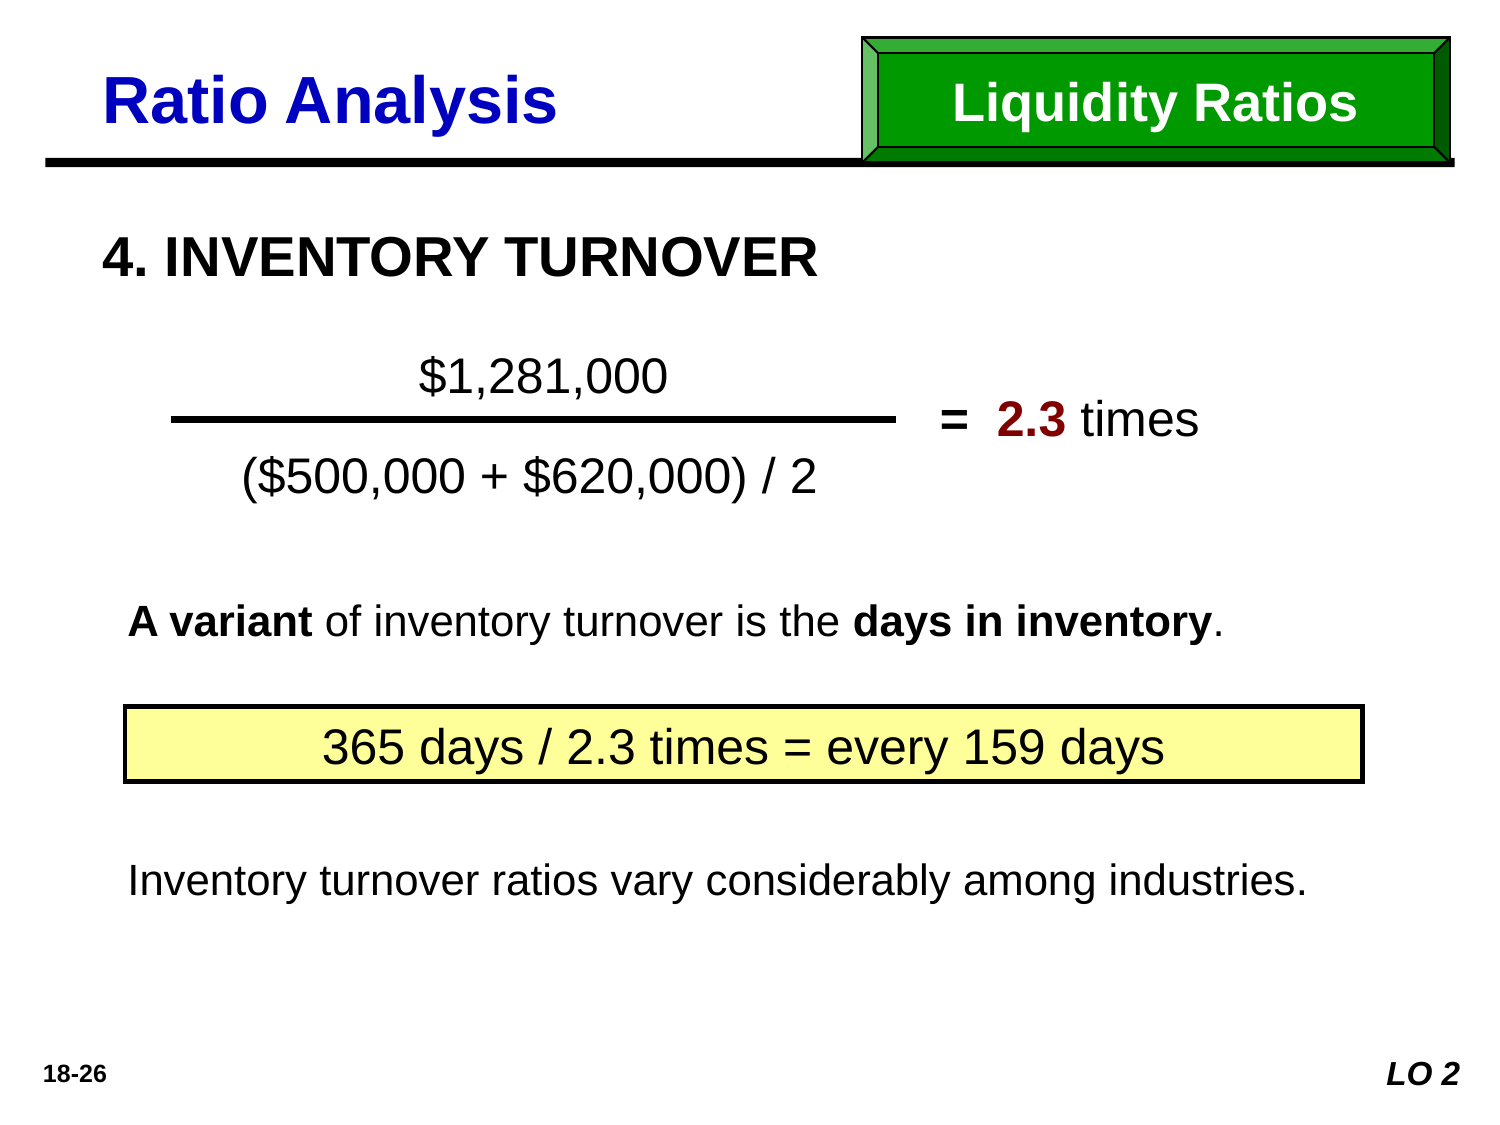

Liquidity Ratios
Ratio Analysis

4. INVENTORY TURNOVER

$1,281,000
=  2.3 times

($500,000 + $620,000) / 2
A variant of inventory turnover is the days in inventory.
365 days / 2.3 times = every 159 days
Inventory turnover ratios vary considerably among industries.
LO 2